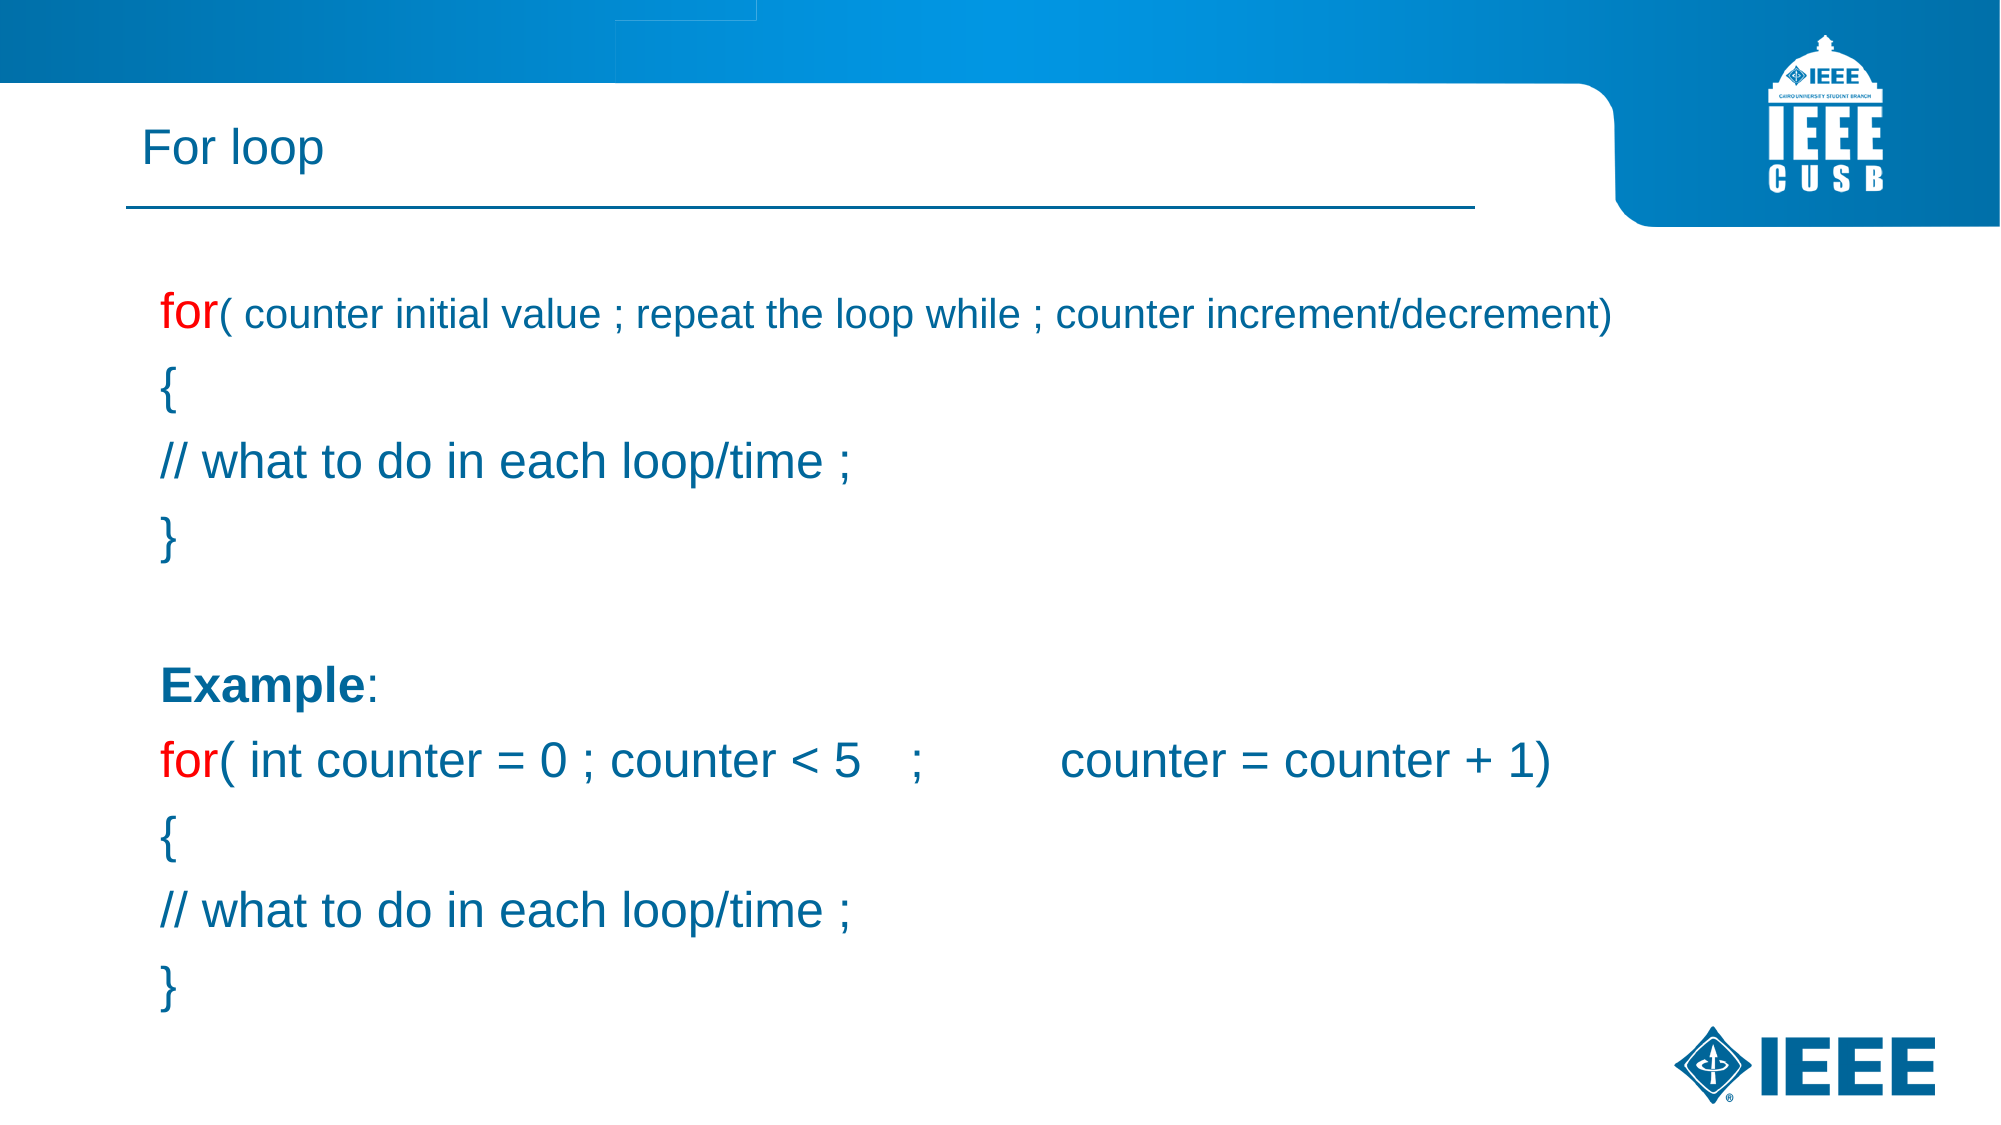

# For loop
for( counter initial value ; repeat the loop while ; counter increment/decrement)
{
// what to do in each loop/time ;
}

Example:
for( int counter = 0 ;	counter < 5	;	counter = counter + 1)
{
// what to do in each loop/time ;
}